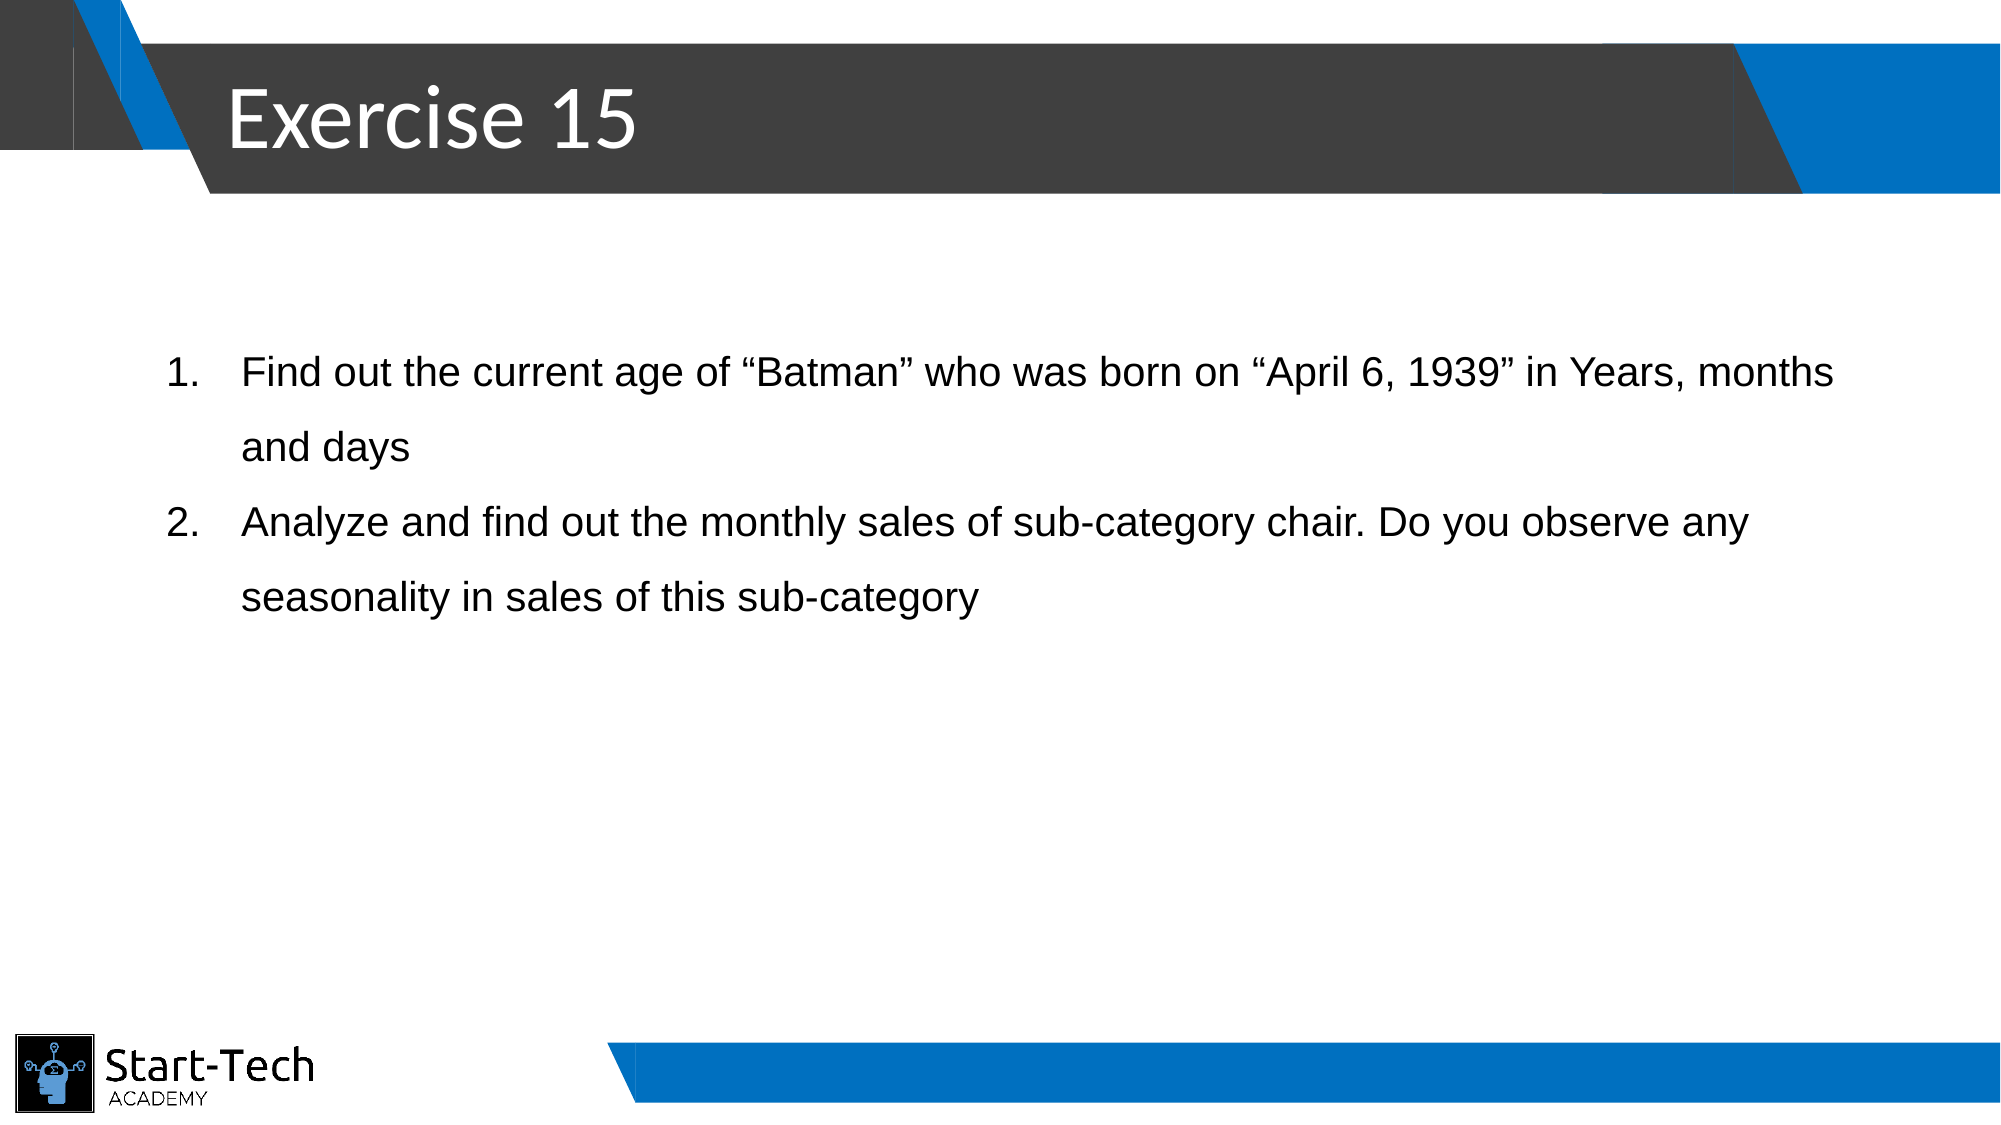

# Exercise 15
Find out the current age of “Batman” who was born on “April 6, 1939” in Years, months and days
Analyze and find out the monthly sales of sub-category chair. Do you observe any seasonality in sales of this sub-category